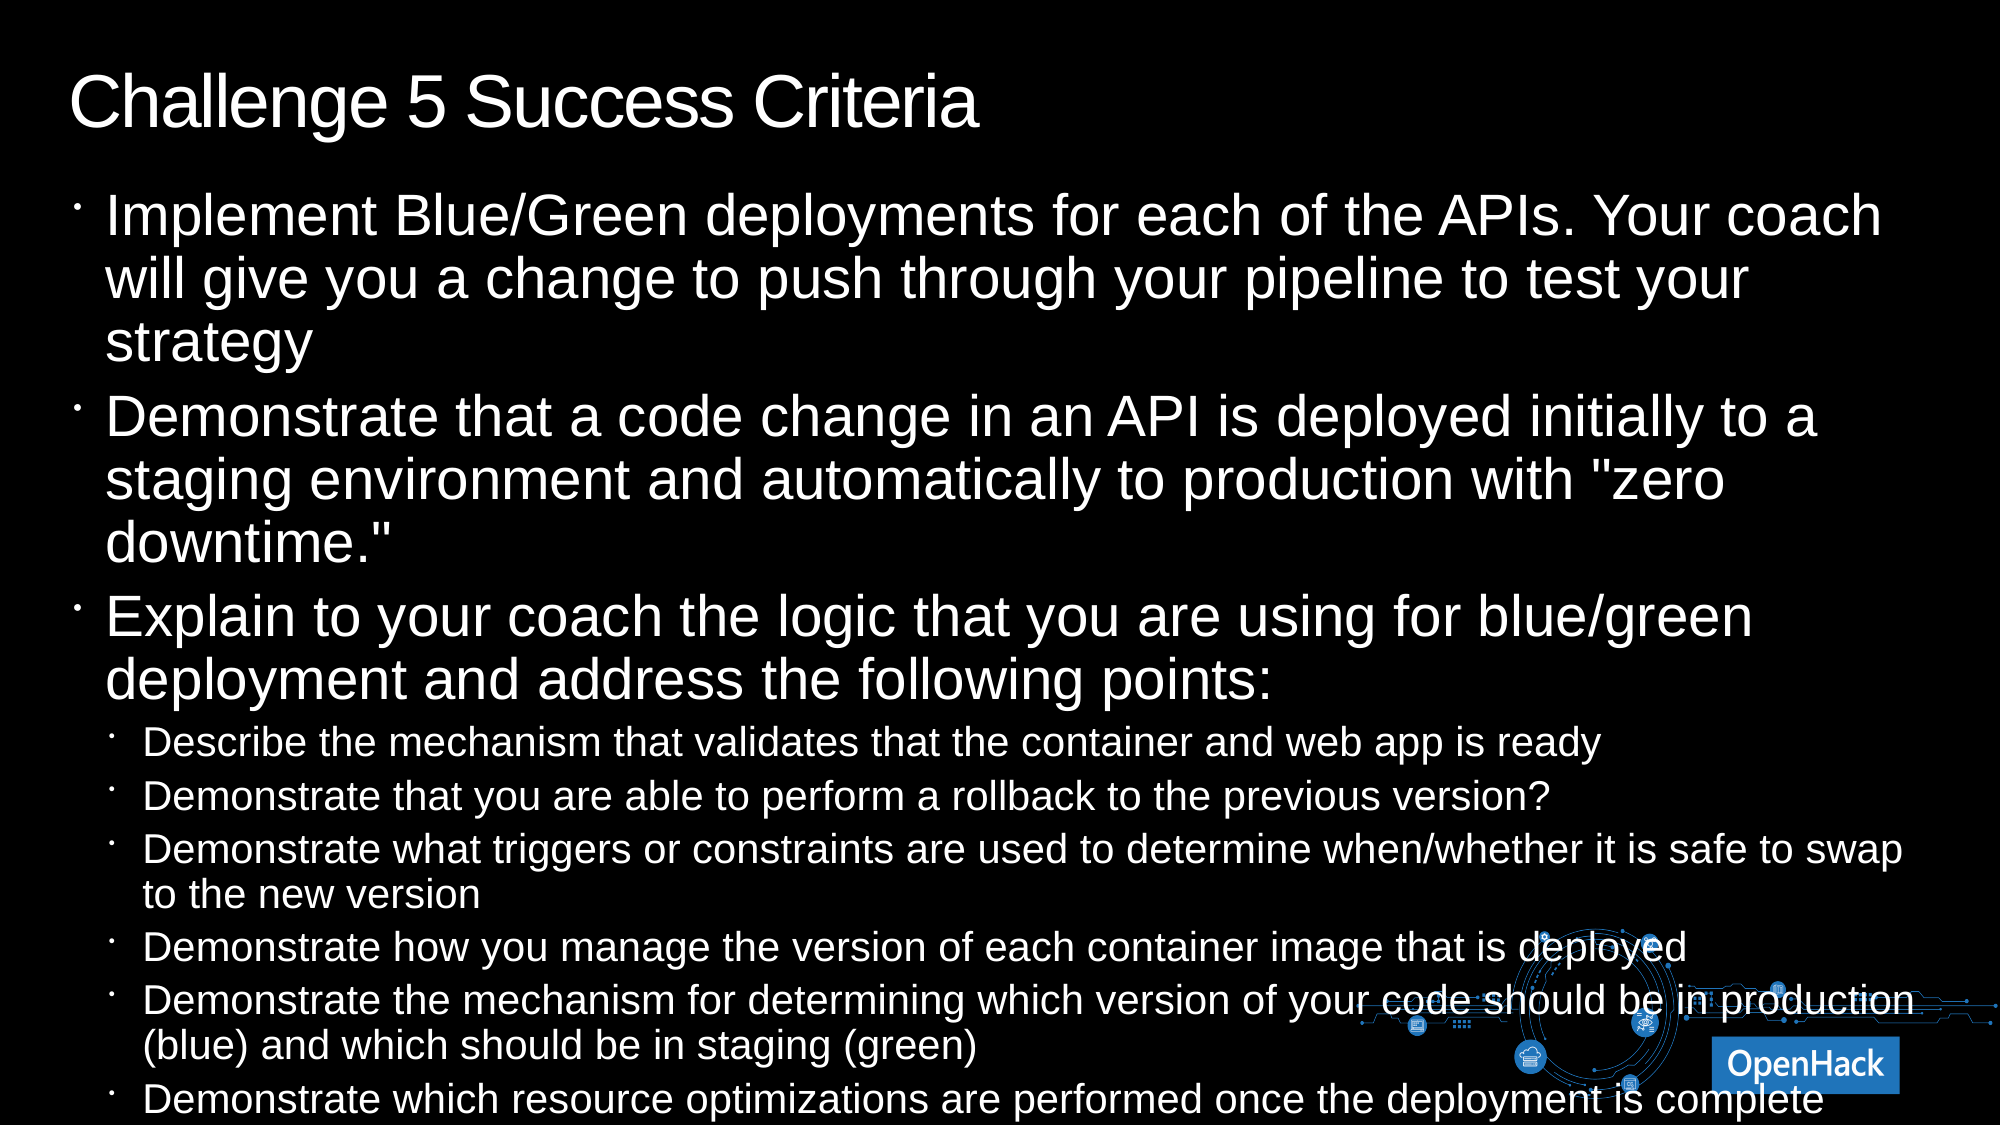

# Challenge 5 Success Criteria
Implement Blue/Green deployments for each of the APIs. Your coach will give you a change to push through your pipeline to test your strategy
Demonstrate that a code change in an API is deployed initially to a staging environment and automatically to production with "zero downtime."
Explain to your coach the logic that you are using for blue/green deployment and address the following points:
Describe the mechanism that validates that the container and web app is ready
Demonstrate that you are able to perform a rollback to the previous version?
Demonstrate what triggers or constraints are used to determine when/whether it is safe to swap to the new version
Demonstrate how you manage the version of each container image that is deployed
Demonstrate the mechanism for determining which version of your code should be in production (blue) and which should be in staging (green)
Demonstrate which resource optimizations are performed once the deployment is complete
Demonstrate how configuration secrets are being managed